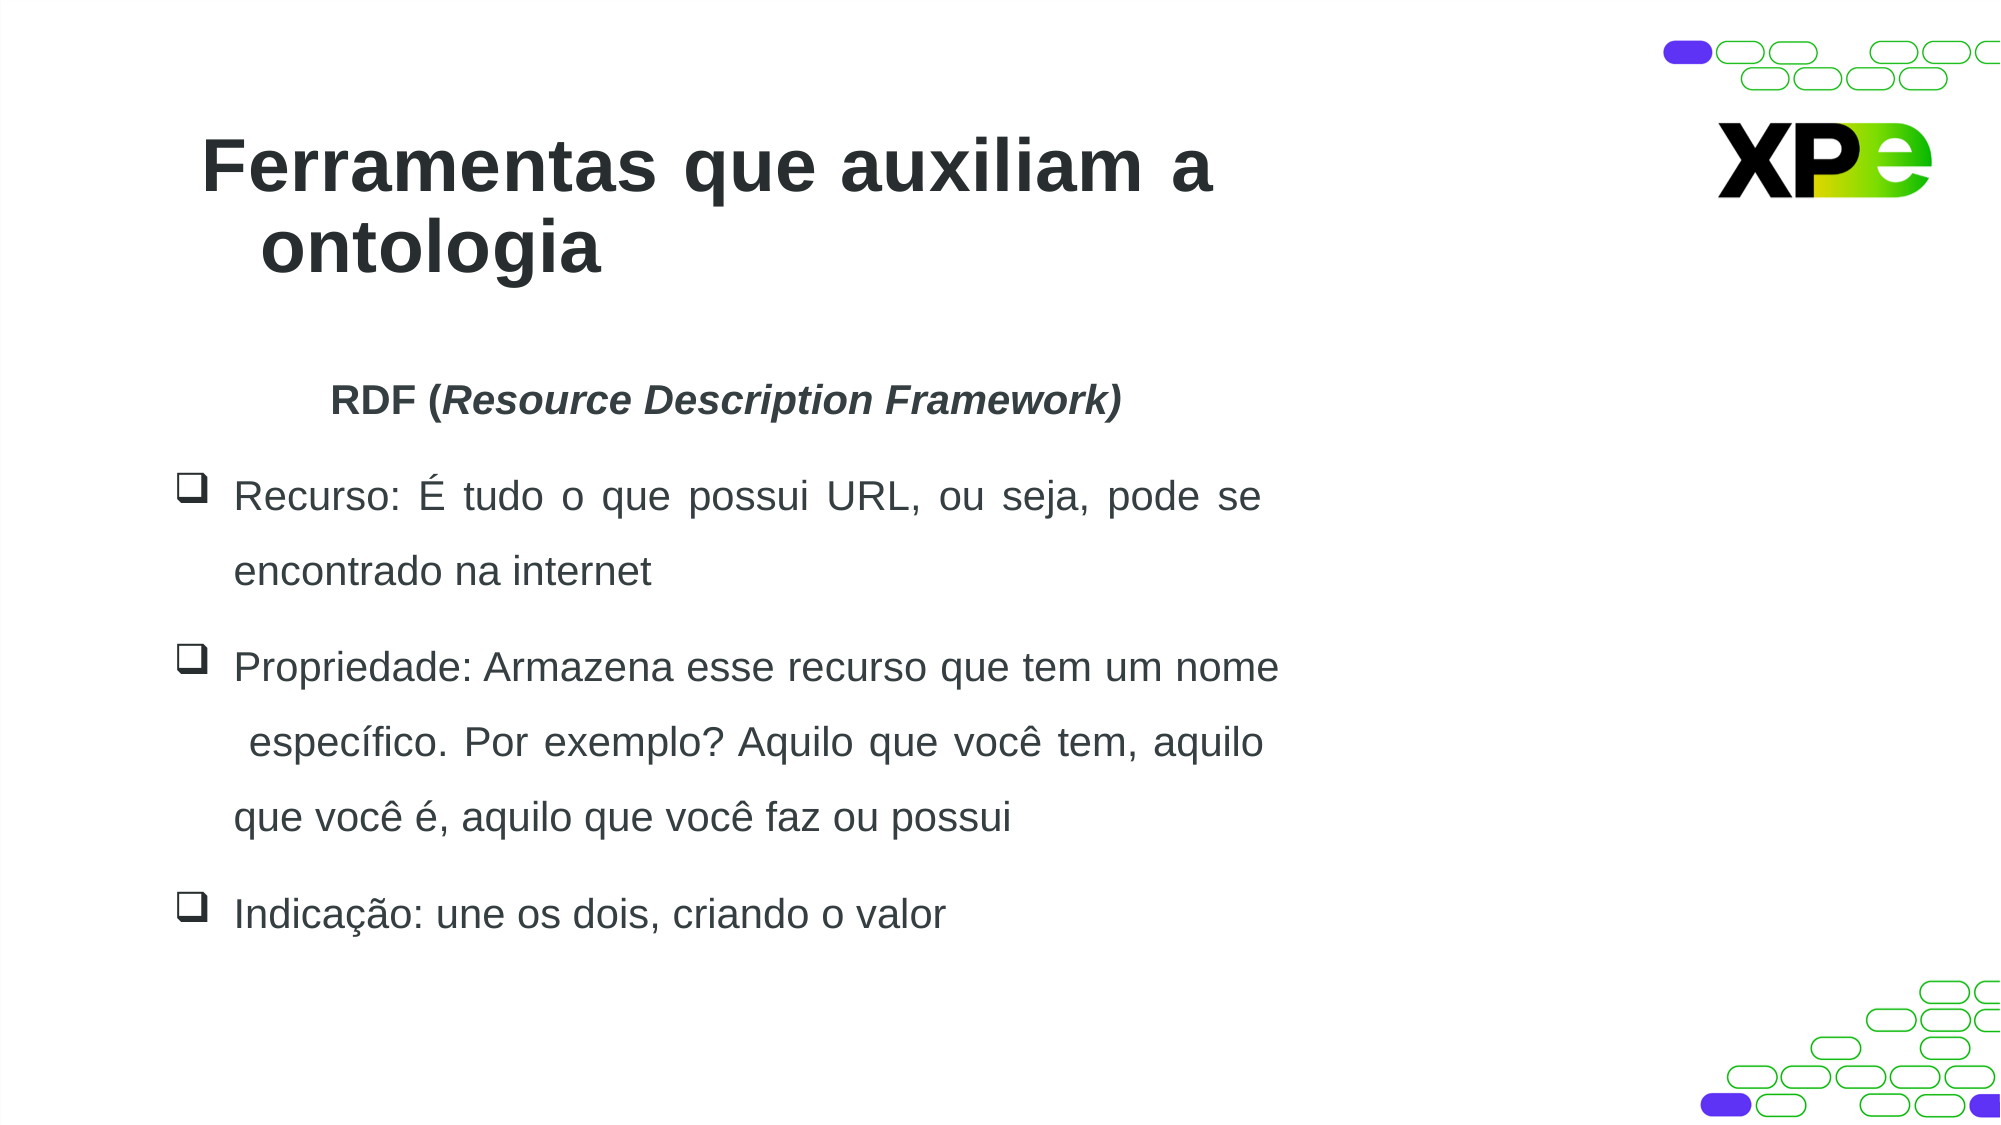

# Ferramentas que auxiliam a  ontologia
RDF (Resource Description Framework)
Recurso: É tudo o que possui URL, ou seja, pode se  encontrado na internet
Propriedade: Armazena esse recurso que tem um nome  específico. Por exemplo? Aquilo que você tem, aquilo  que você é, aquilo que você faz ou possui

Indicação: une os dois, criando o valor